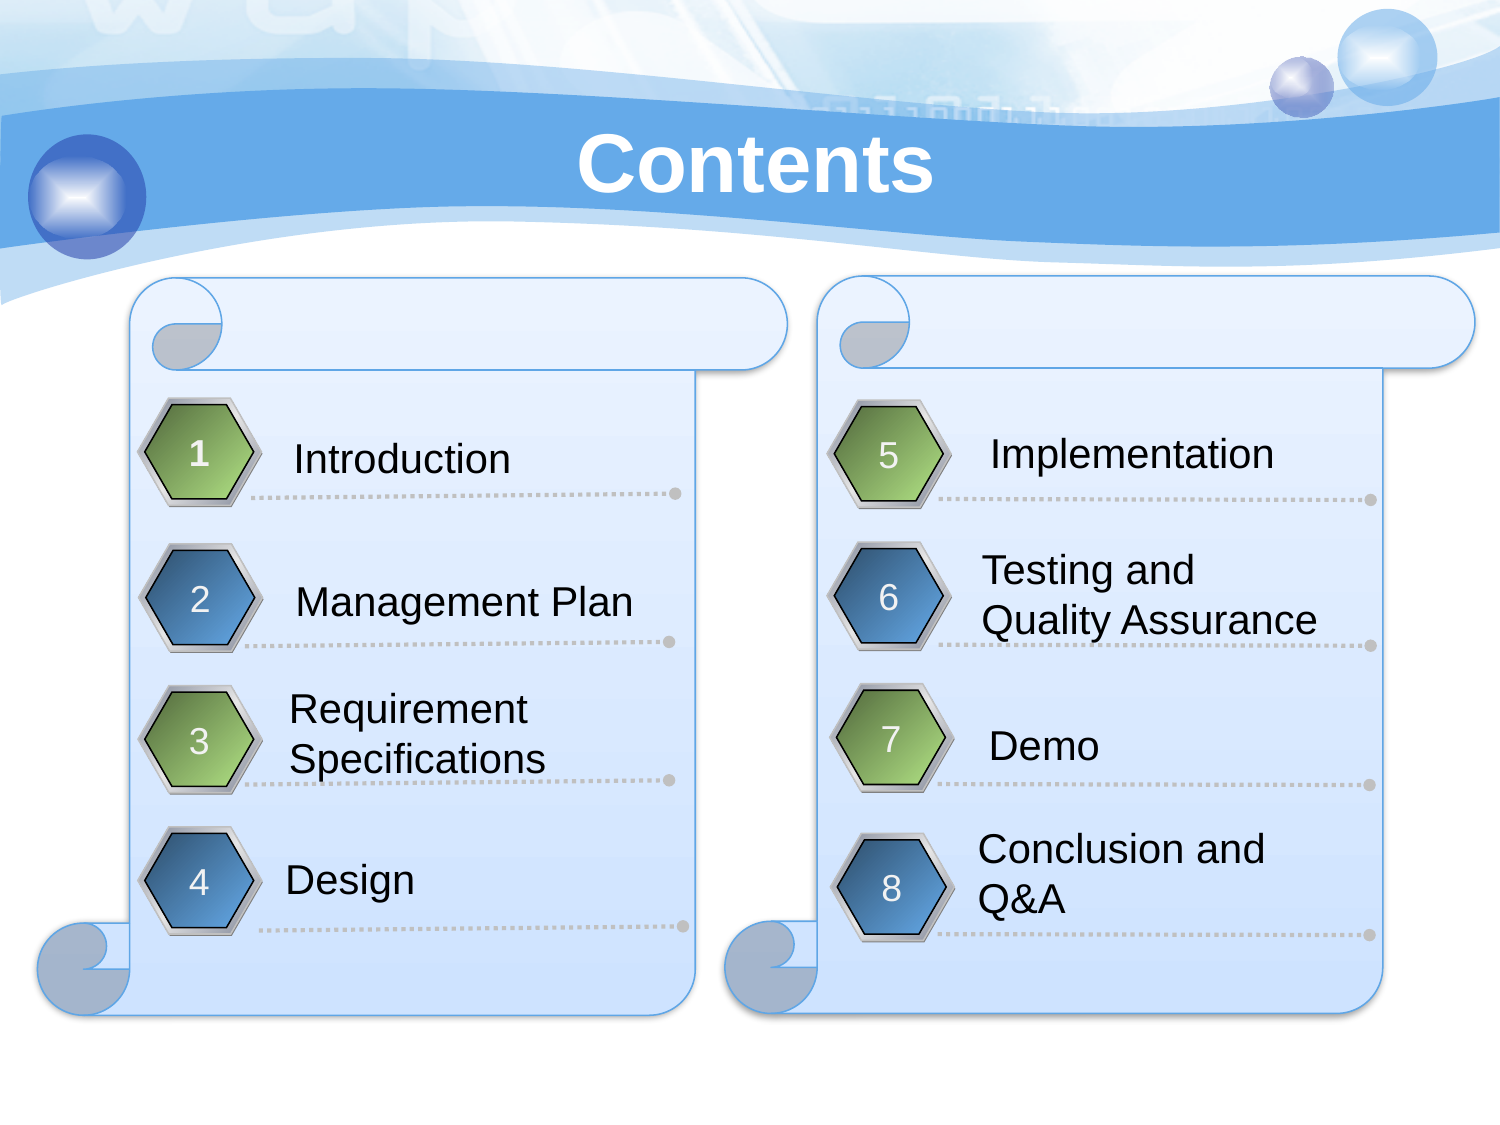

# Contents

1

1

5
  Implementation

  Introduction

2

 Testing and
 Quality Assurance

6

2
 Management Plan

 Requirement
 Specifications

7

3
  Demo

 Conclusion and
 Q&A

4

8
 Design